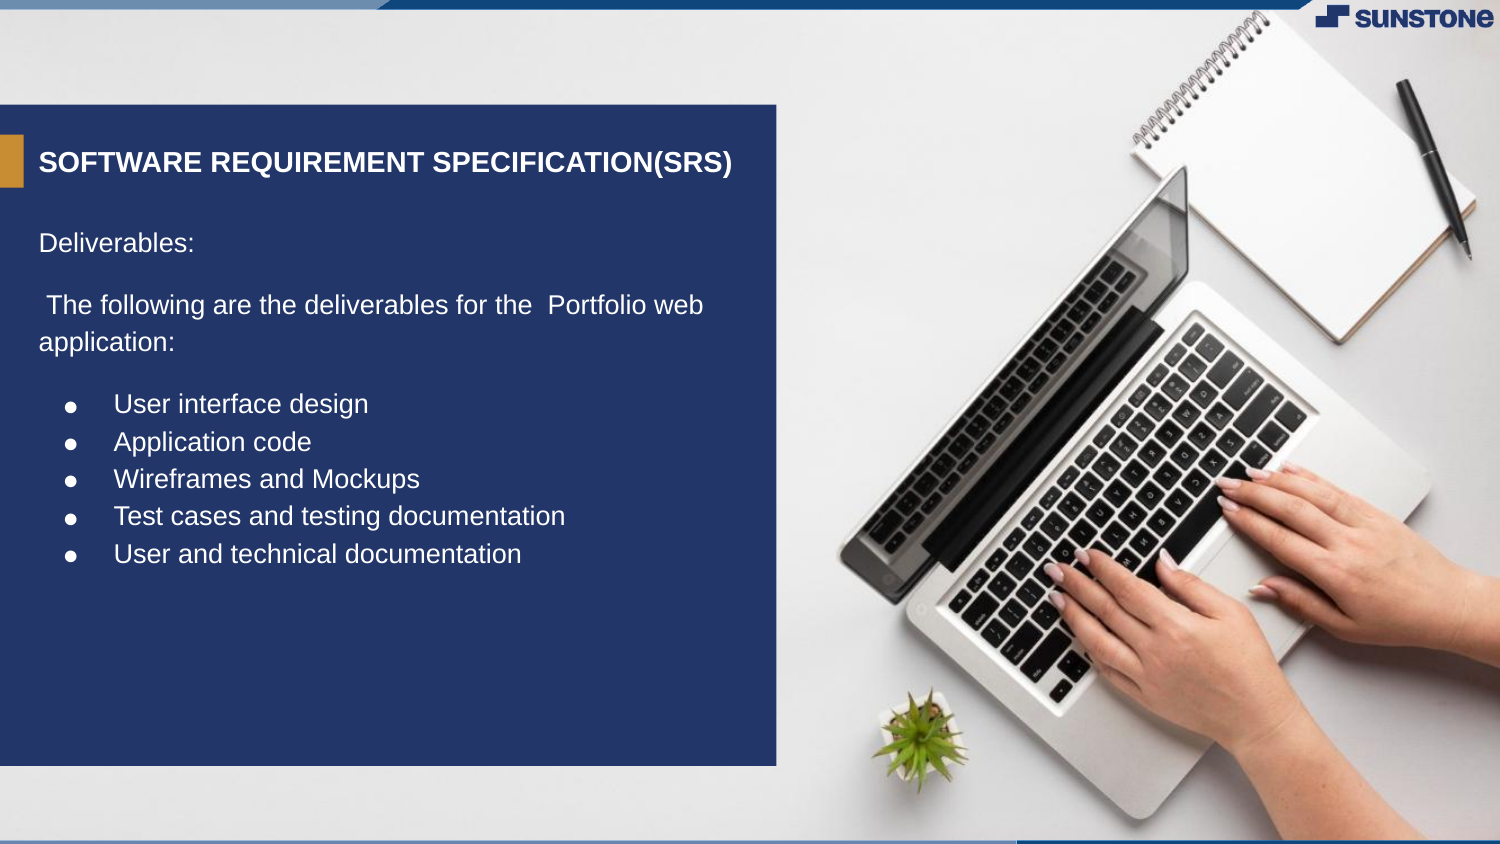

# SOFTWARE REQUIREMENT SPECIFICATION(SRS)
Deliverables:
 The following are the deliverables for the  Portfolio web application:
User interface design
Application code
Wireframes and Mockups
Test cases and testing documentation
User and technical documentation